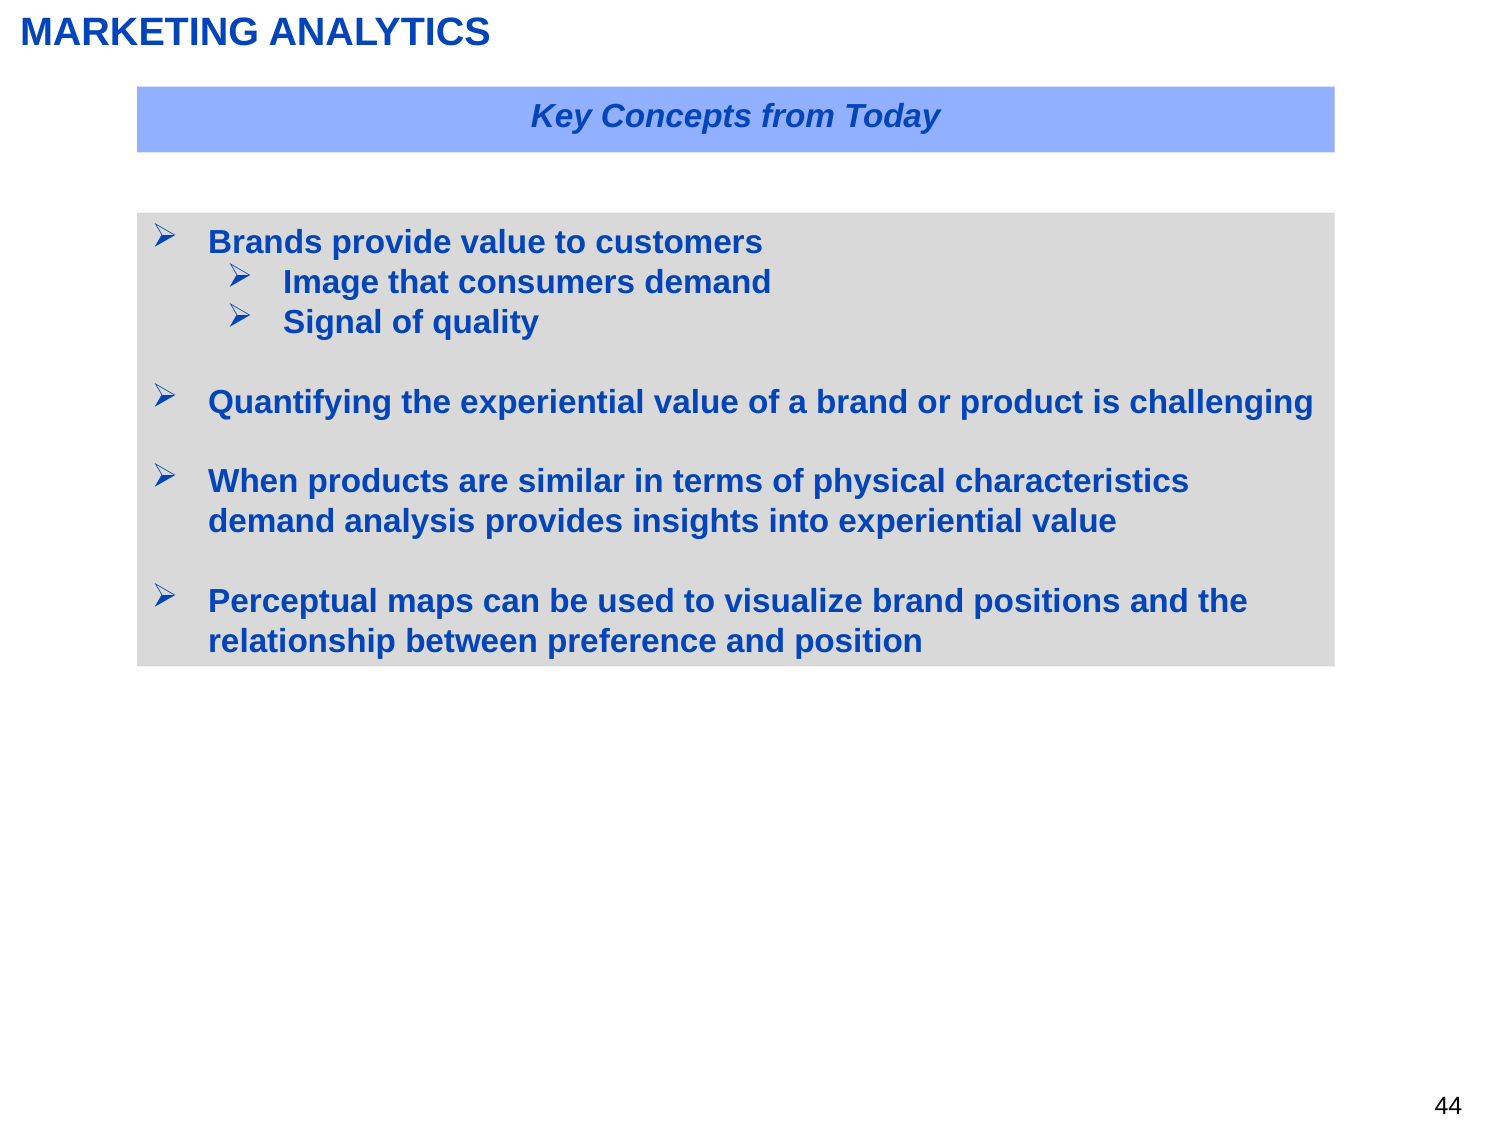

# MARKETING ANALYTICS
Key Concepts from Today
Brands provide value to customers
Image that consumers demand
Signal of quality

Quantifying the experiential value of a brand or product is challenging

When products are similar in terms of physical characteristics demand analysis provides insights into experiential value

Perceptual maps can be used to visualize brand positions and the relationship between preference and position
44